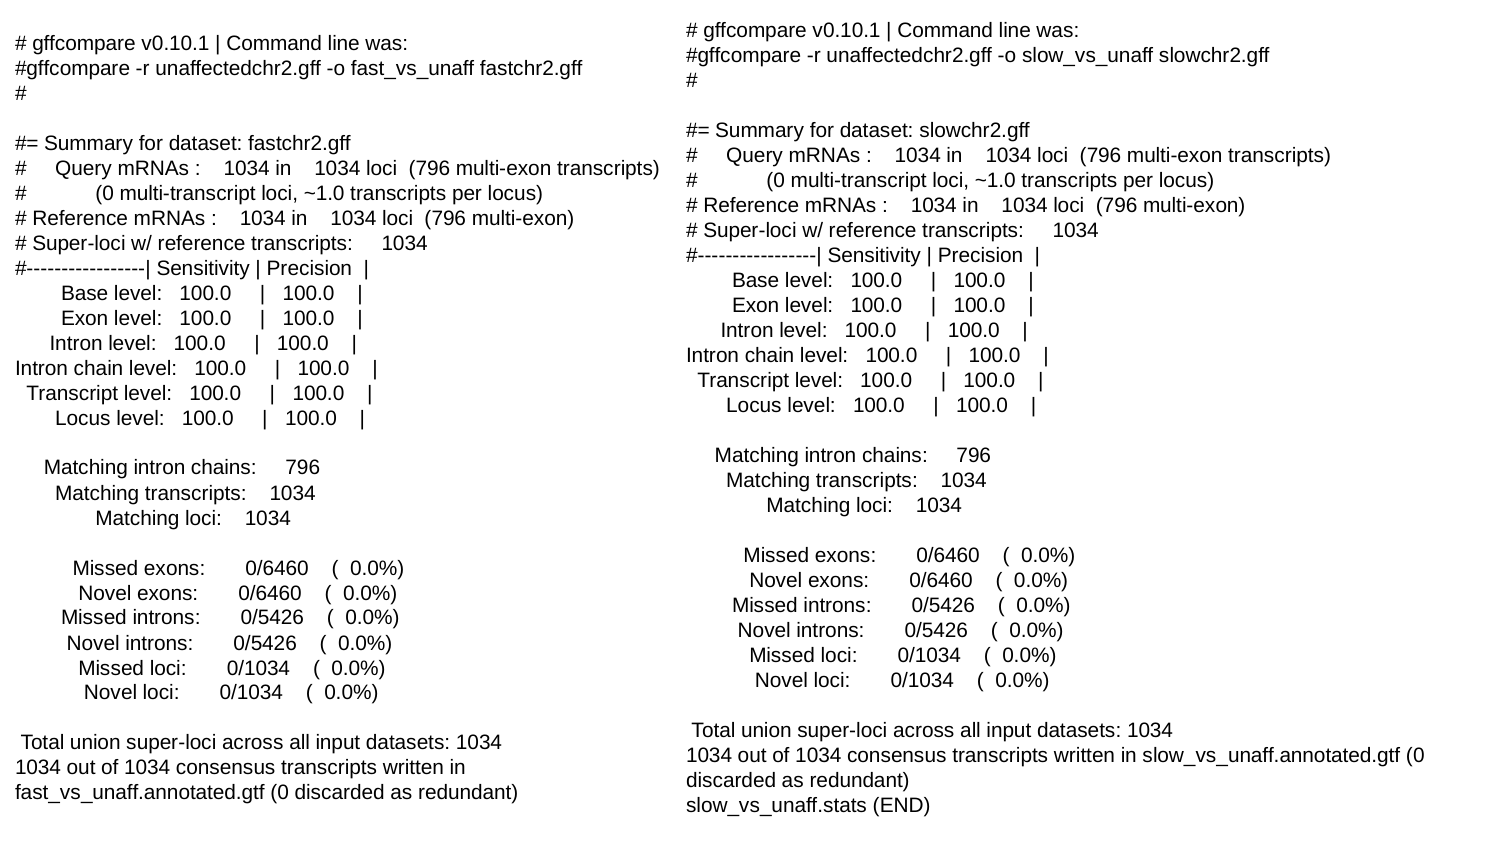

# gffcompare v0.10.1 | Command line was:
#gffcompare -r unaffectedchr2.gff -o fast_vs_unaff fastchr2.gff
#

#= Summary for dataset: fastchr2.gff
#     Query mRNAs :    1034 in    1034 loci  (796 multi-exon transcripts)
#            (0 multi-transcript loci, ~1.0 transcripts per locus)
# Reference mRNAs :    1034 in    1034 loci  (796 multi-exon)
# Super-loci w/ reference transcripts:     1034
#-----------------| Sensitivity | Precision  |
        Base level:   100.0     |   100.0    |
        Exon level:   100.0     |   100.0    |
      Intron level:   100.0     |   100.0    |
Intron chain level:   100.0     |   100.0    |
  Transcript level:   100.0     |   100.0    |
       Locus level:   100.0     |   100.0    |

     Matching intron chains:     796
       Matching transcripts:    1034
              Matching loci:    1034

          Missed exons:       0/6460    (  0.0%)
           Novel exons:       0/6460    (  0.0%)
        Missed introns:       0/5426    (  0.0%)
         Novel introns:       0/5426    (  0.0%)
           Missed loci:       0/1034    (  0.0%)
            Novel loci:       0/1034    (  0.0%)

 Total union super-loci across all input datasets: 1034
1034 out of 1034 consensus transcripts written in fast_vs_unaff.annotated.gtf (0 discarded as redundant)
# gffcompare v0.10.1 | Command line was: #gffcompare -r unaffectedchr2.gff -o slow_vs_unaff slowchr2.gff # #= Summary for dataset: slowchr2.gff #     Query mRNAs :    1034 in    1034 loci  (796 multi-exon transcripts) #            (0 multi-transcript loci, ~1.0 transcripts per locus) # Reference mRNAs :    1034 in    1034 loci  (796 multi-exon) # Super-loci w/ reference transcripts:     1034 #-----------------| Sensitivity | Precision  | Base level:   100.0     |   100.0    | Exon level:   100.0     |   100.0    | Intron level:   100.0     |   100.0    | Intron chain level:   100.0     |   100.0    | Transcript level:   100.0     |   100.0    | Locus level:   100.0     |   100.0    | Matching intron chains:     796 Matching transcripts:    1034 Matching loci:    1034 Missed exons:       0/6460    (  0.0%) Novel exons:       0/6460    (  0.0%) Missed introns:       0/5426    (  0.0%) Novel introns:       0/5426    (  0.0%) Missed loci:       0/1034    (  0.0%) Novel loci:       0/1034    (  0.0%) Total union super-loci across all input datasets: 1034 1034 out of 1034 consensus transcripts written in slow_vs_unaff.annotated.gtf (0 discarded as redundant) slow_vs_unaff.stats (END)